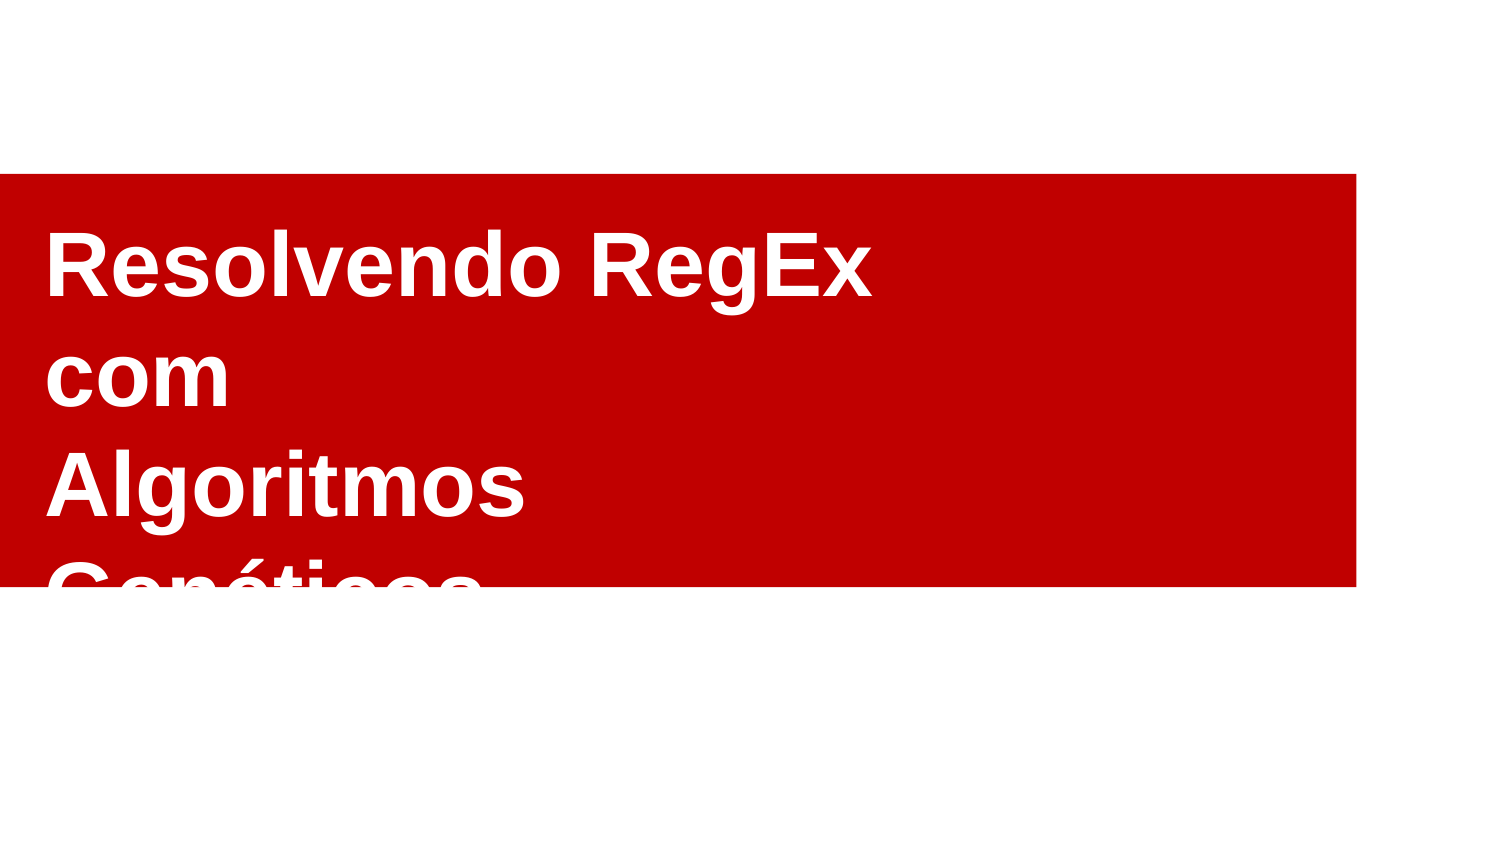

Resolvendo RegEx com
Algoritmos Genéticos

Por Robson Pandolfi